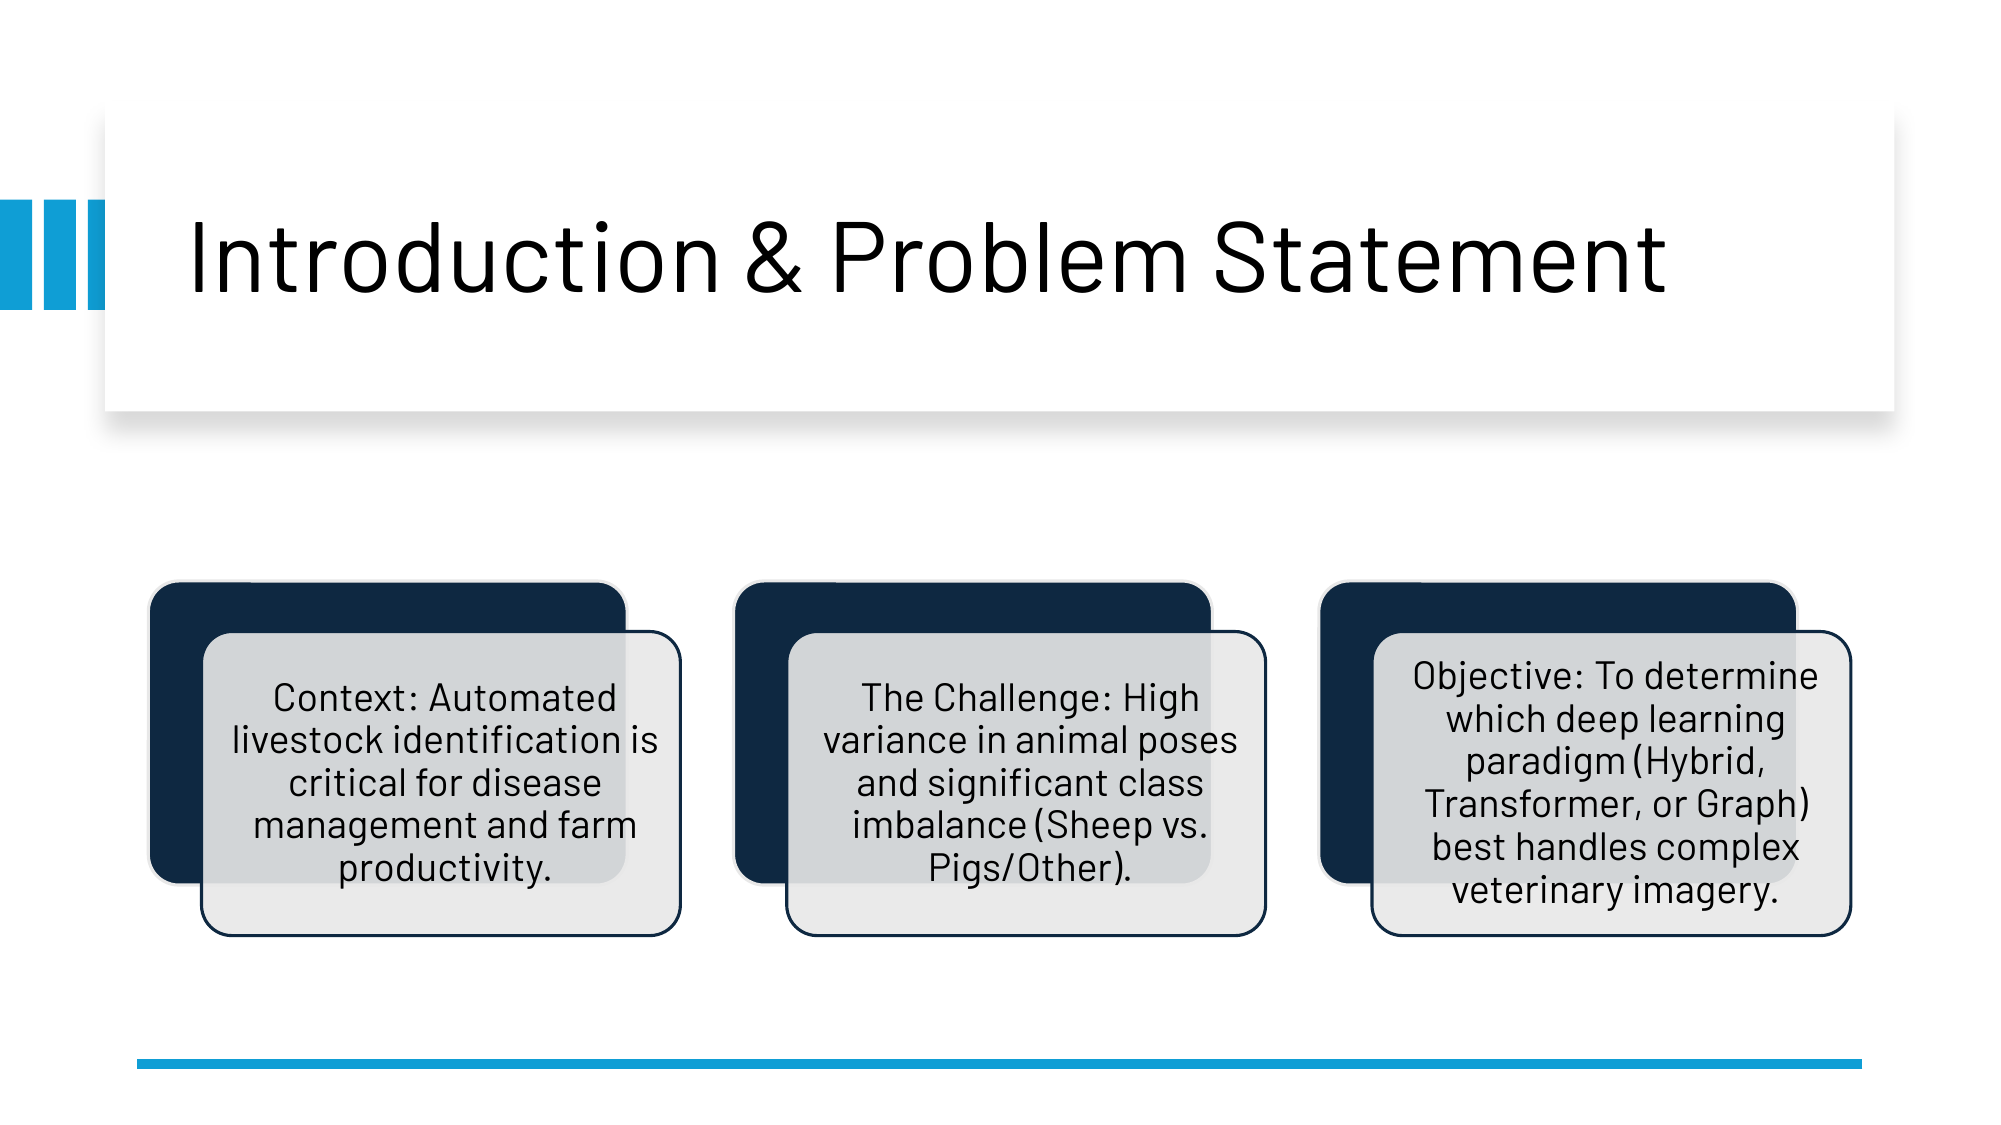

# Introduction & Problem Statement

Context: Automated livestock identification is critical for disease management and farm productivity.
The Challenge: High variance in animal poses and significant class imbalance (Sheep vs. Pigs/Other).
Objective: To determine which deep learning paradigm (Hybrid, Transformer, or Graph) best handles complex veterinary imagery.